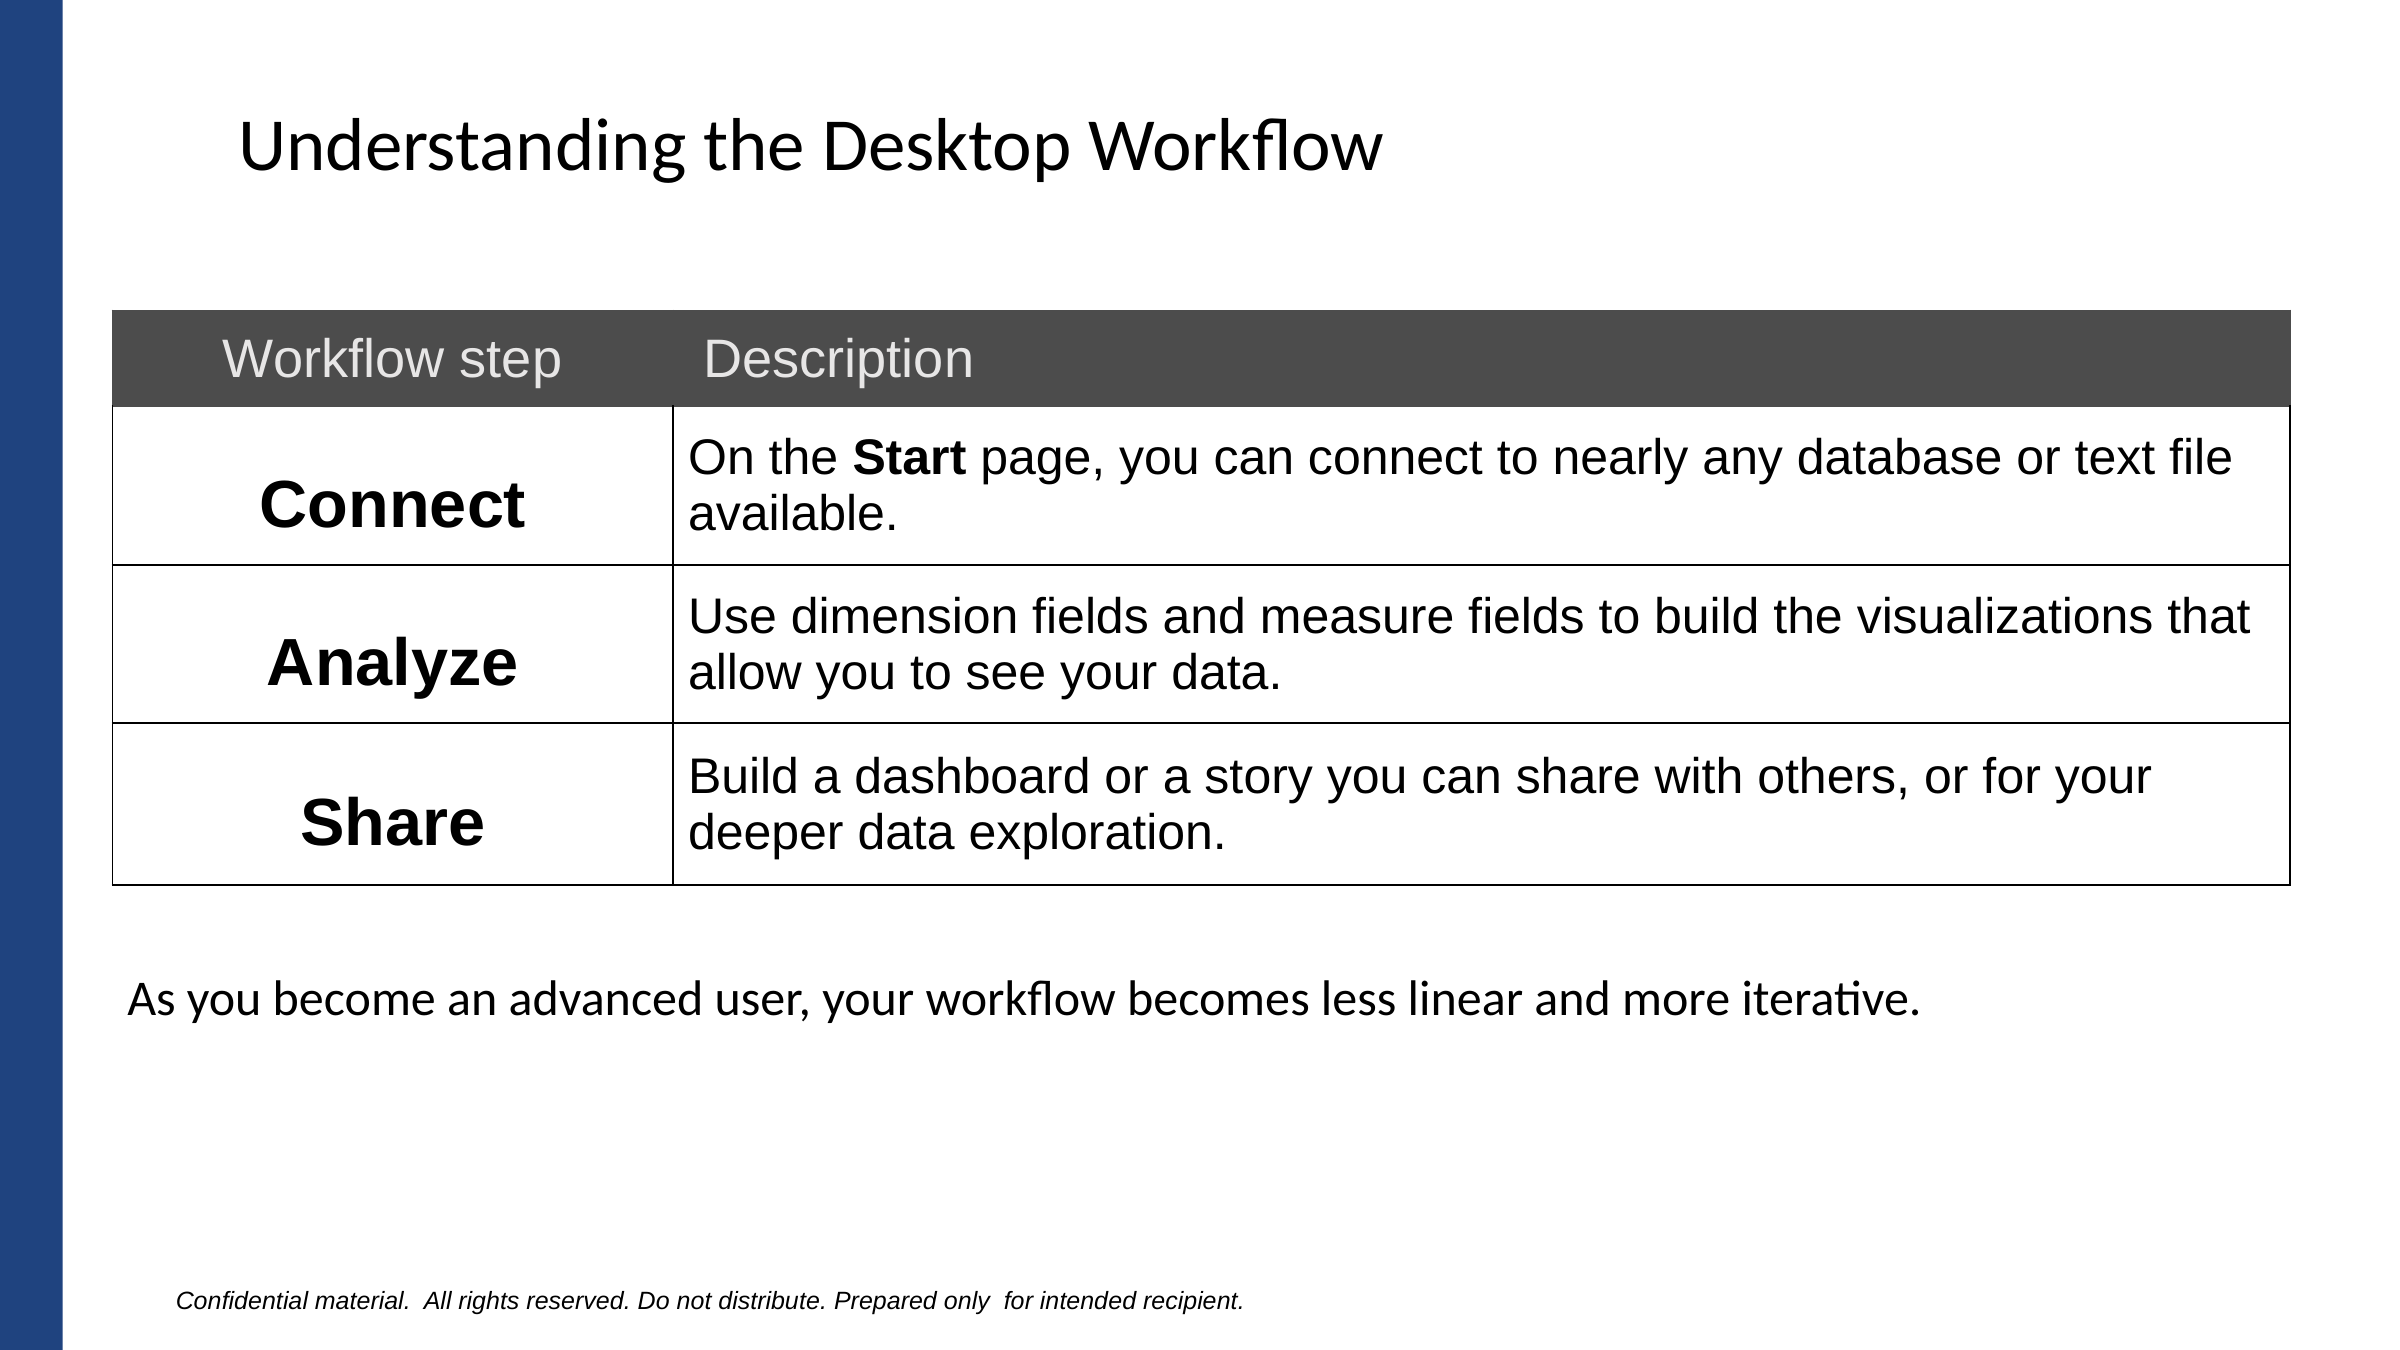

Understanding the Desktop Workflow
| Workflow step | Description |
| --- | --- |
| Connect | On the Start page, you can connect to nearly any database or text file available. |
| Analyze | Use dimension fields and measure fields to build the visualizations that allow you to see your data. |
| Share | Build a dashboard or a story you can share with others, or for your deeper data exploration. |
As you become an advanced user, your workflow becomes less linear and more iterative.